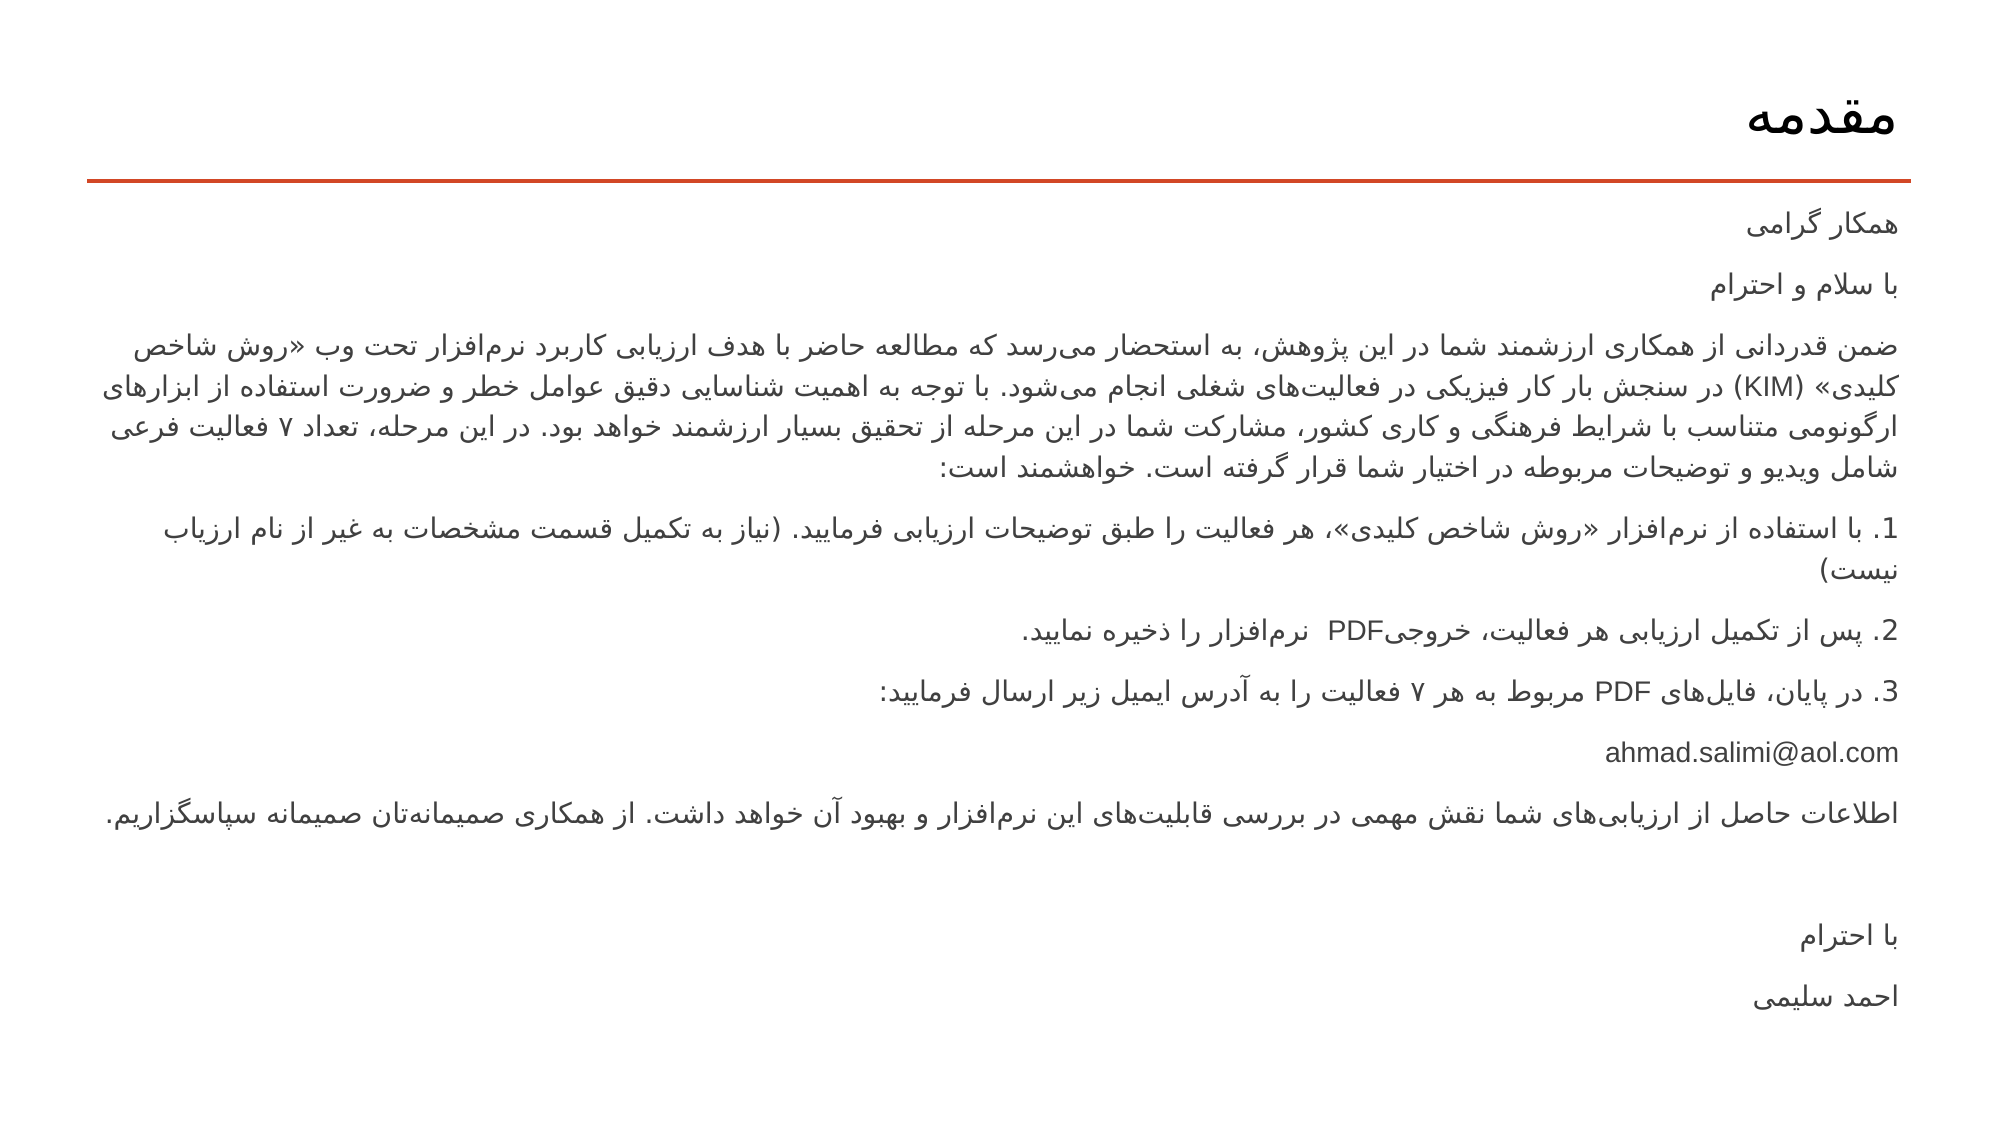

# مقدمه
همکار گرامی
با سلام و احترام
ضمن قدردانی از همکاری ارزشمند شما در این پژوهش، به استحضار می‌رسد که مطالعه حاضر با هدف ارزیابی کاربرد نرم‌افزار تحت وب «روش شاخص کلیدی» (KIM) در سنجش بار کار فیزیکی در فعالیت‌های شغلی انجام می‌شود. با توجه به اهمیت شناسایی دقیق عوامل خطر و ضرورت استفاده از ابزارهای ارگونومی متناسب با شرایط فرهنگی و کاری کشور، مشارکت شما در این مرحله از تحقیق بسیار ارزشمند خواهد بود. در این مرحله، تعداد ۷ فعالیت فرعی شامل ویدیو و توضیحات مربوطه در اختیار شما قرار گرفته است. خواهشمند است:
1. با استفاده از نرم‌افزار «روش شاخص کلیدی»، هر فعالیت را طبق توضیحات ارزیابی فرمایید. (نیاز به تکمیل قسمت مشخصات به غیر از نام ارزیاب نیست)
2. پس از تکمیل ارزیابی هر فعالیت، خروجیPDF  نرم‌افزار را ذخیره نمایید.
3. در پایان، فایل‌های PDF مربوط به هر ۷ فعالیت را به آدرس ایمیل زیر ارسال فرمایید:
ahmad.salimi@aol.com
اطلاعات حاصل از ارزیابی‌های شما نقش مهمی در بررسی قابلیت‌های این نرم‌افزار و بهبود آن خواهد داشت. از همکاری صمیمانه‌تان صمیمانه سپاسگزاریم.

با احترام
احمد سلیمی